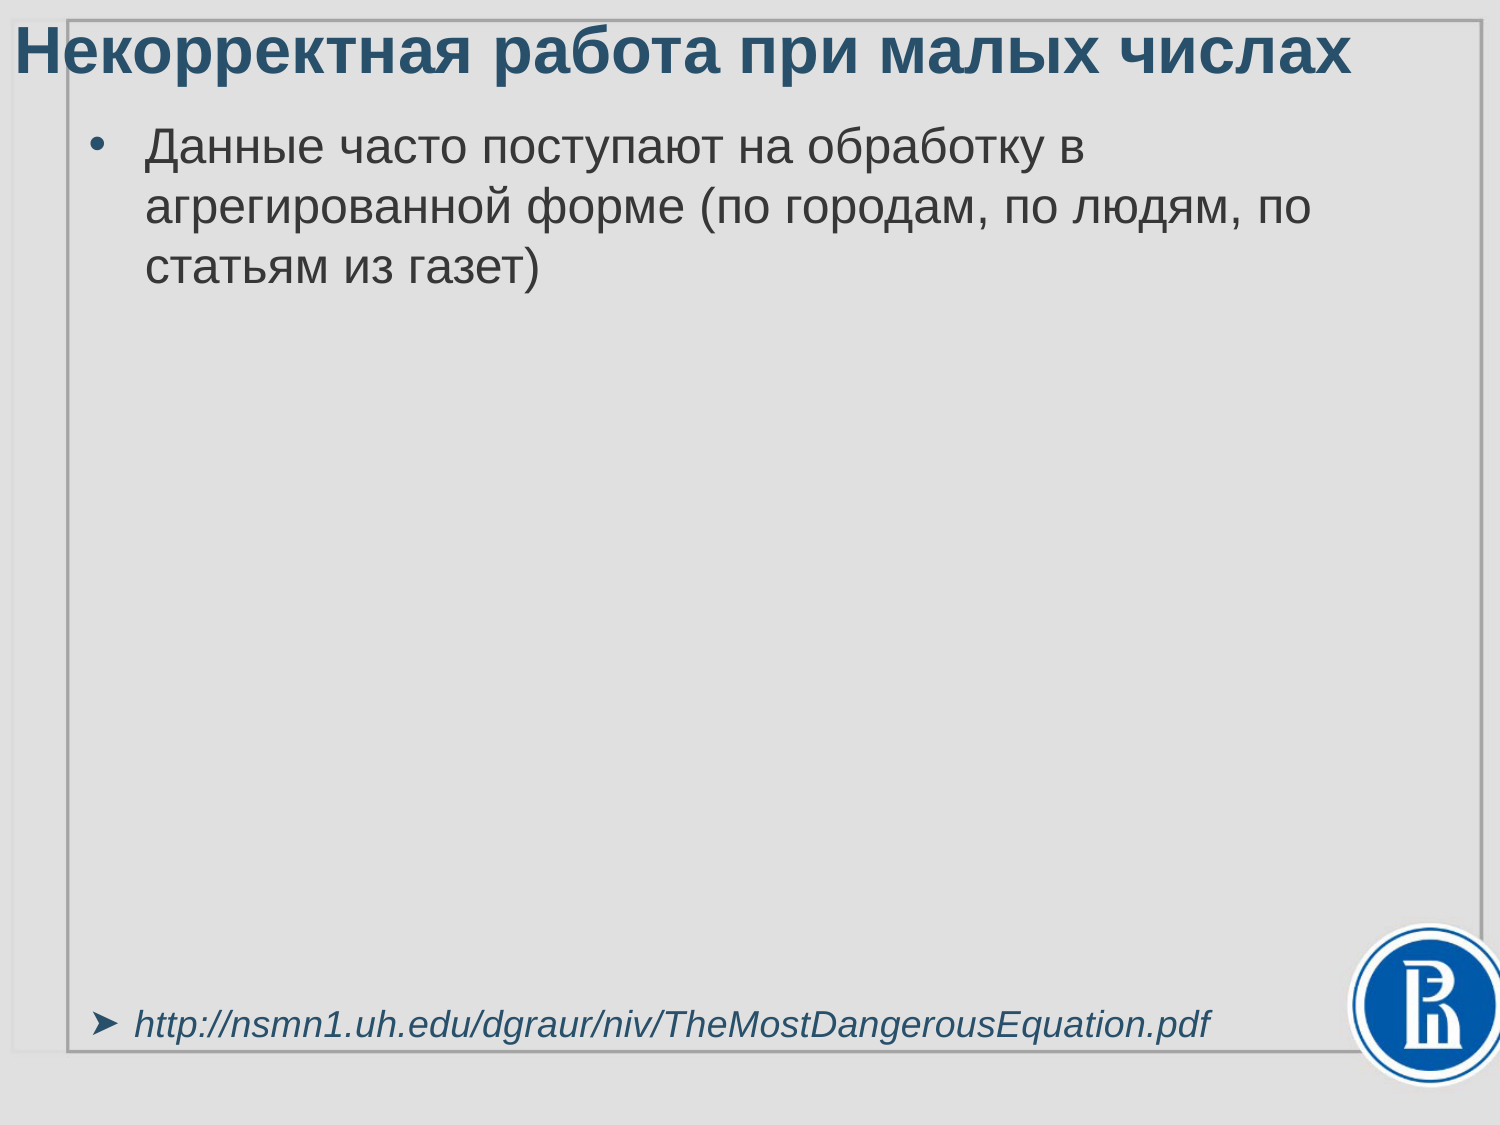

Некорректная работа при малых числах
Данные часто поступают на обработку в агрегированной форме (по городам, по людям, по статьям из газет)
http://nsmn1.uh.edu/dgraur/niv/TheMostDangerousEquation.pdf